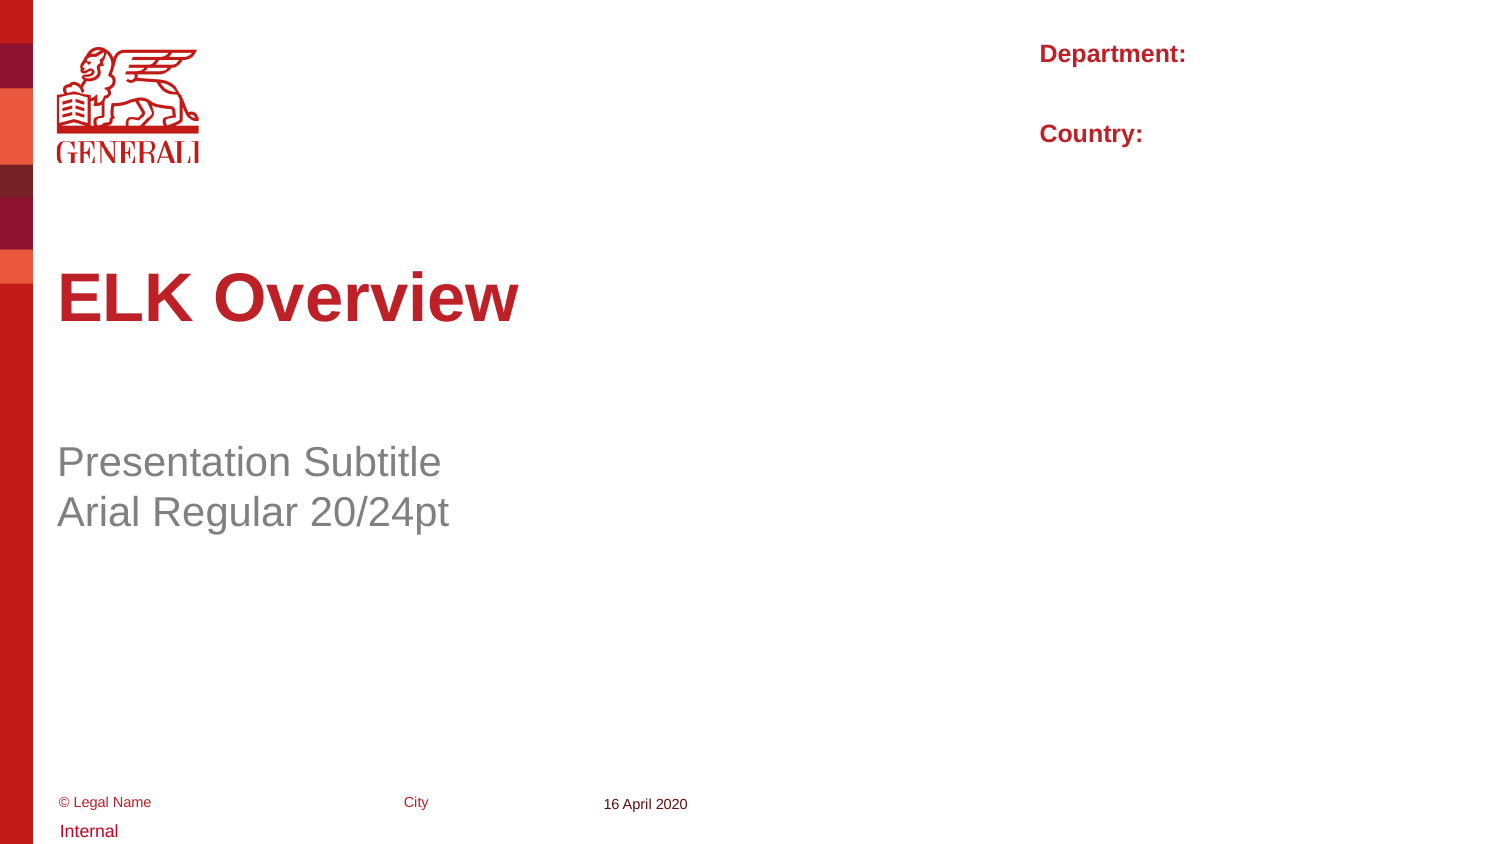

# ELK Overview
Presentation Subtitle
Arial Regular 20/24pt
16 April 2020